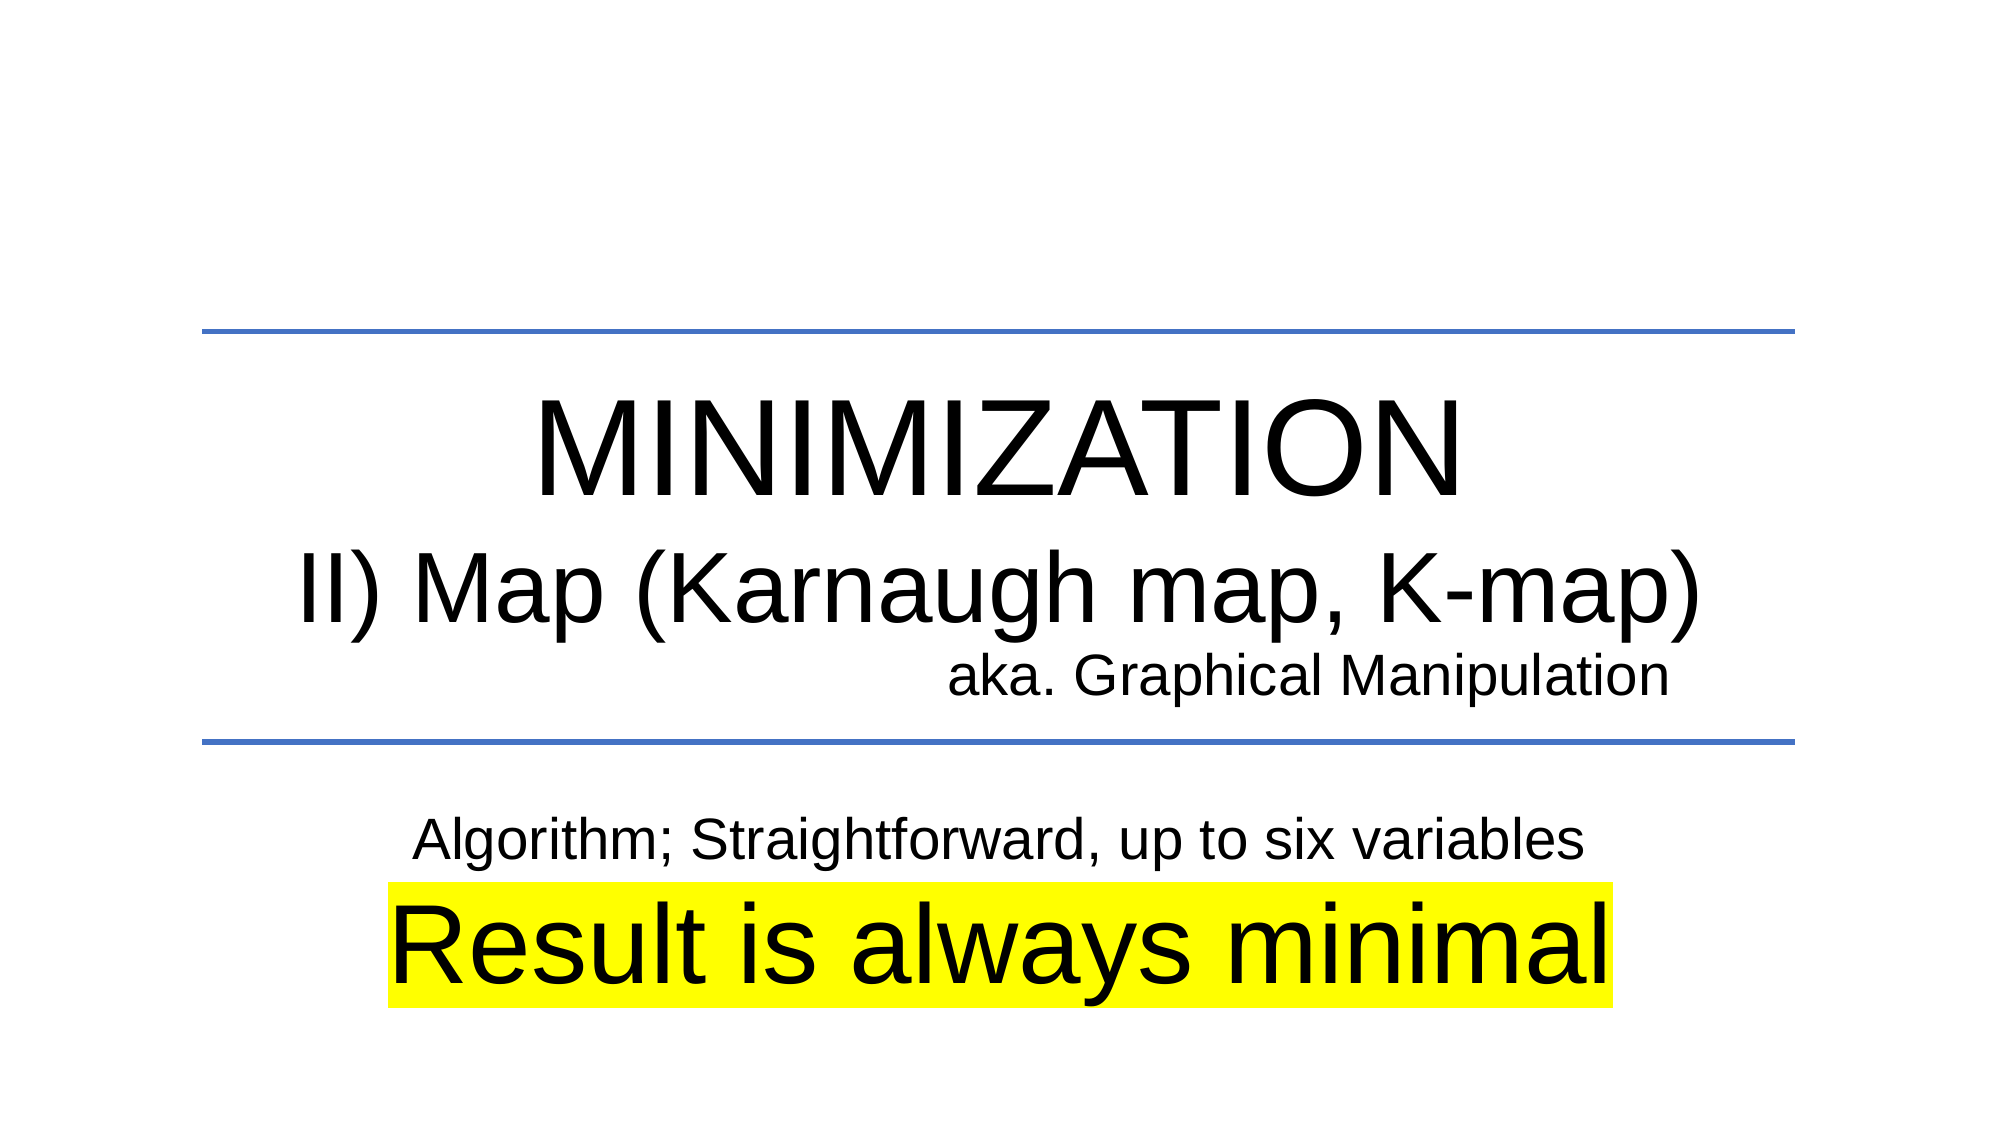

Minimization
II) Map (Karnaugh map, K-map)

aka. Graphical Manipulation
Algorithm; Straightforward, up to six variables
Result is always minimal